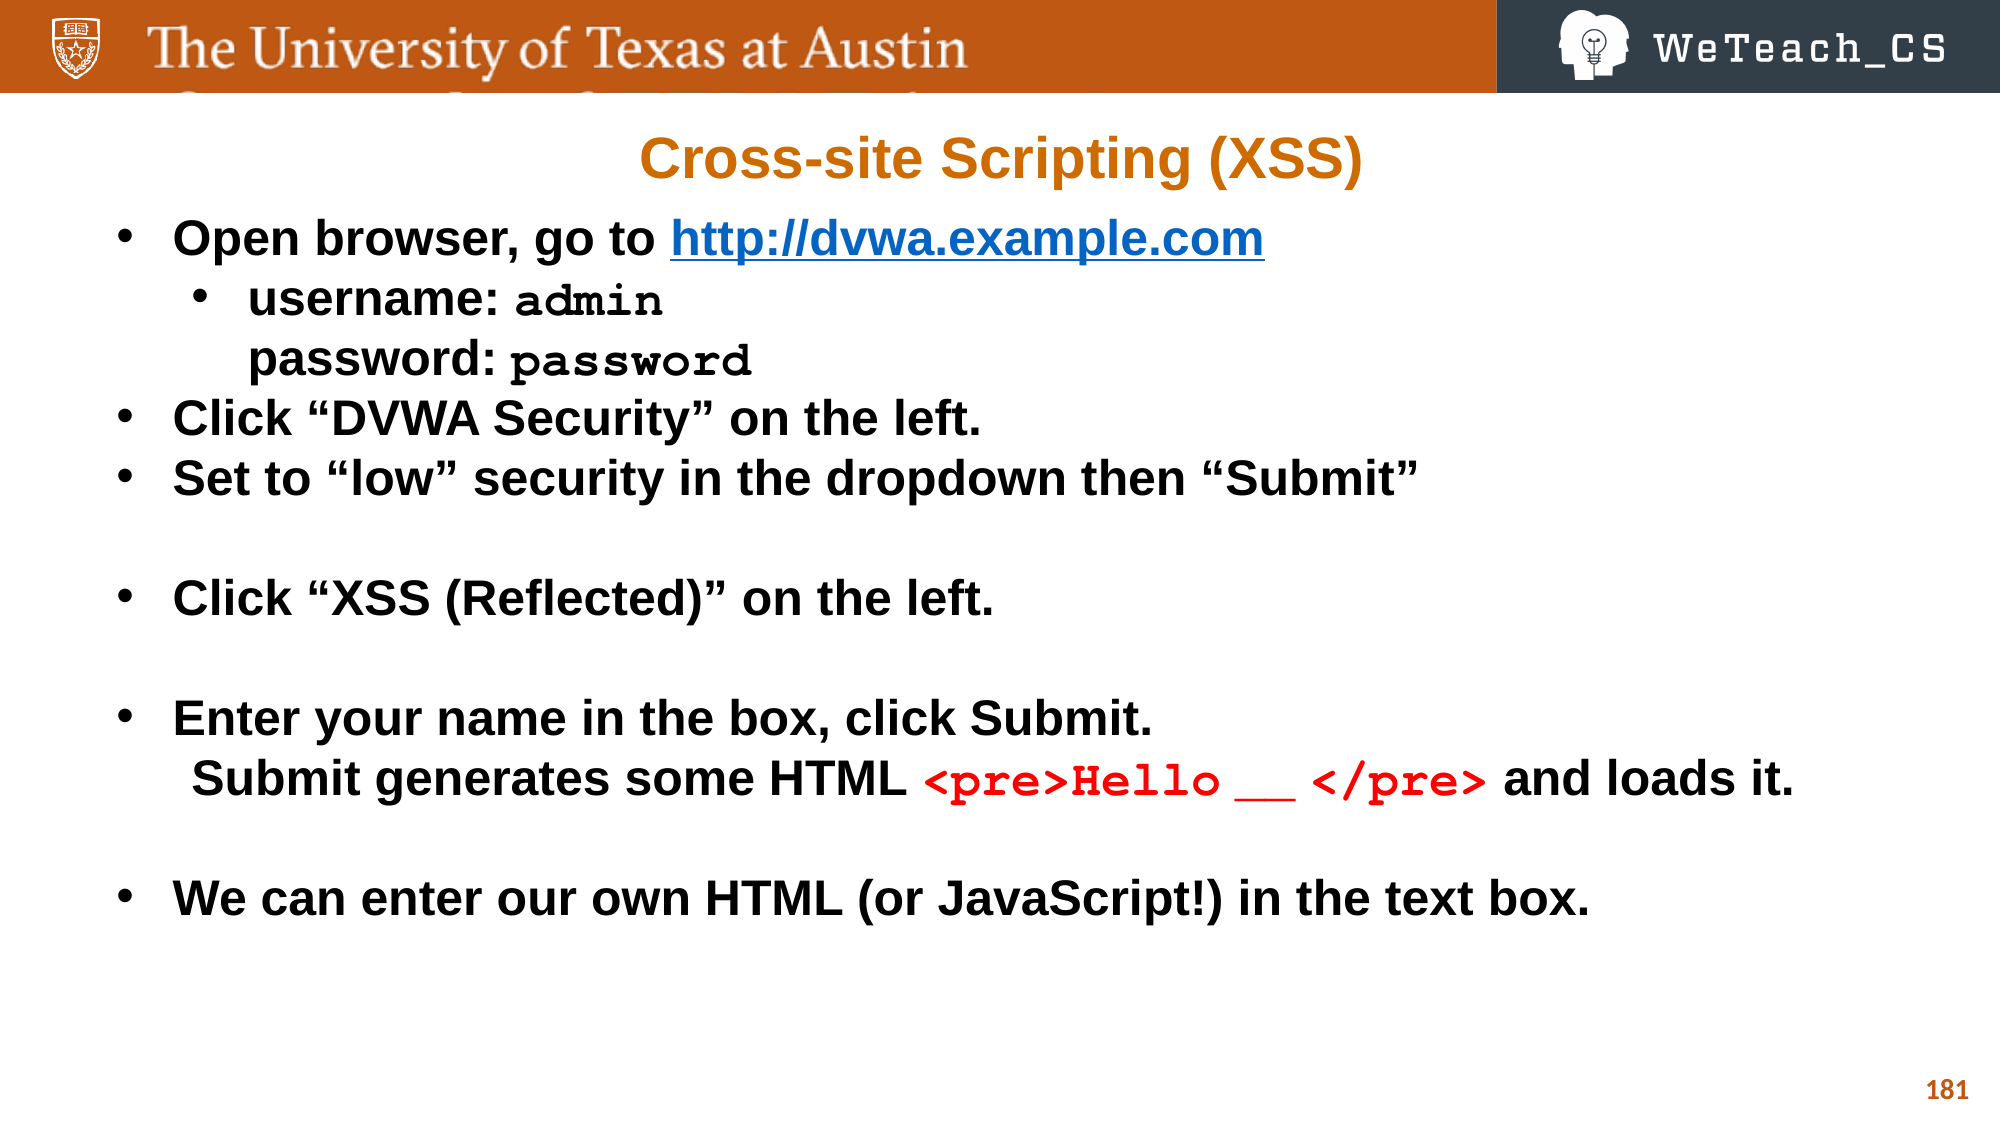

Cross-site Scripting (XSS)
Open browser, go to http://dvwa.example.com
username: admin
password: password
Click “DVWA Security” on the left.
Set to “low” security in the dropdown then “Submit”
Click “XSS (Reflected)” on the left.

Enter your name in the box, click Submit.
Submit generates some HTML <pre>Hello __ </pre> and loads it.

We can enter our own HTML (or JavaScript!) in the text box.